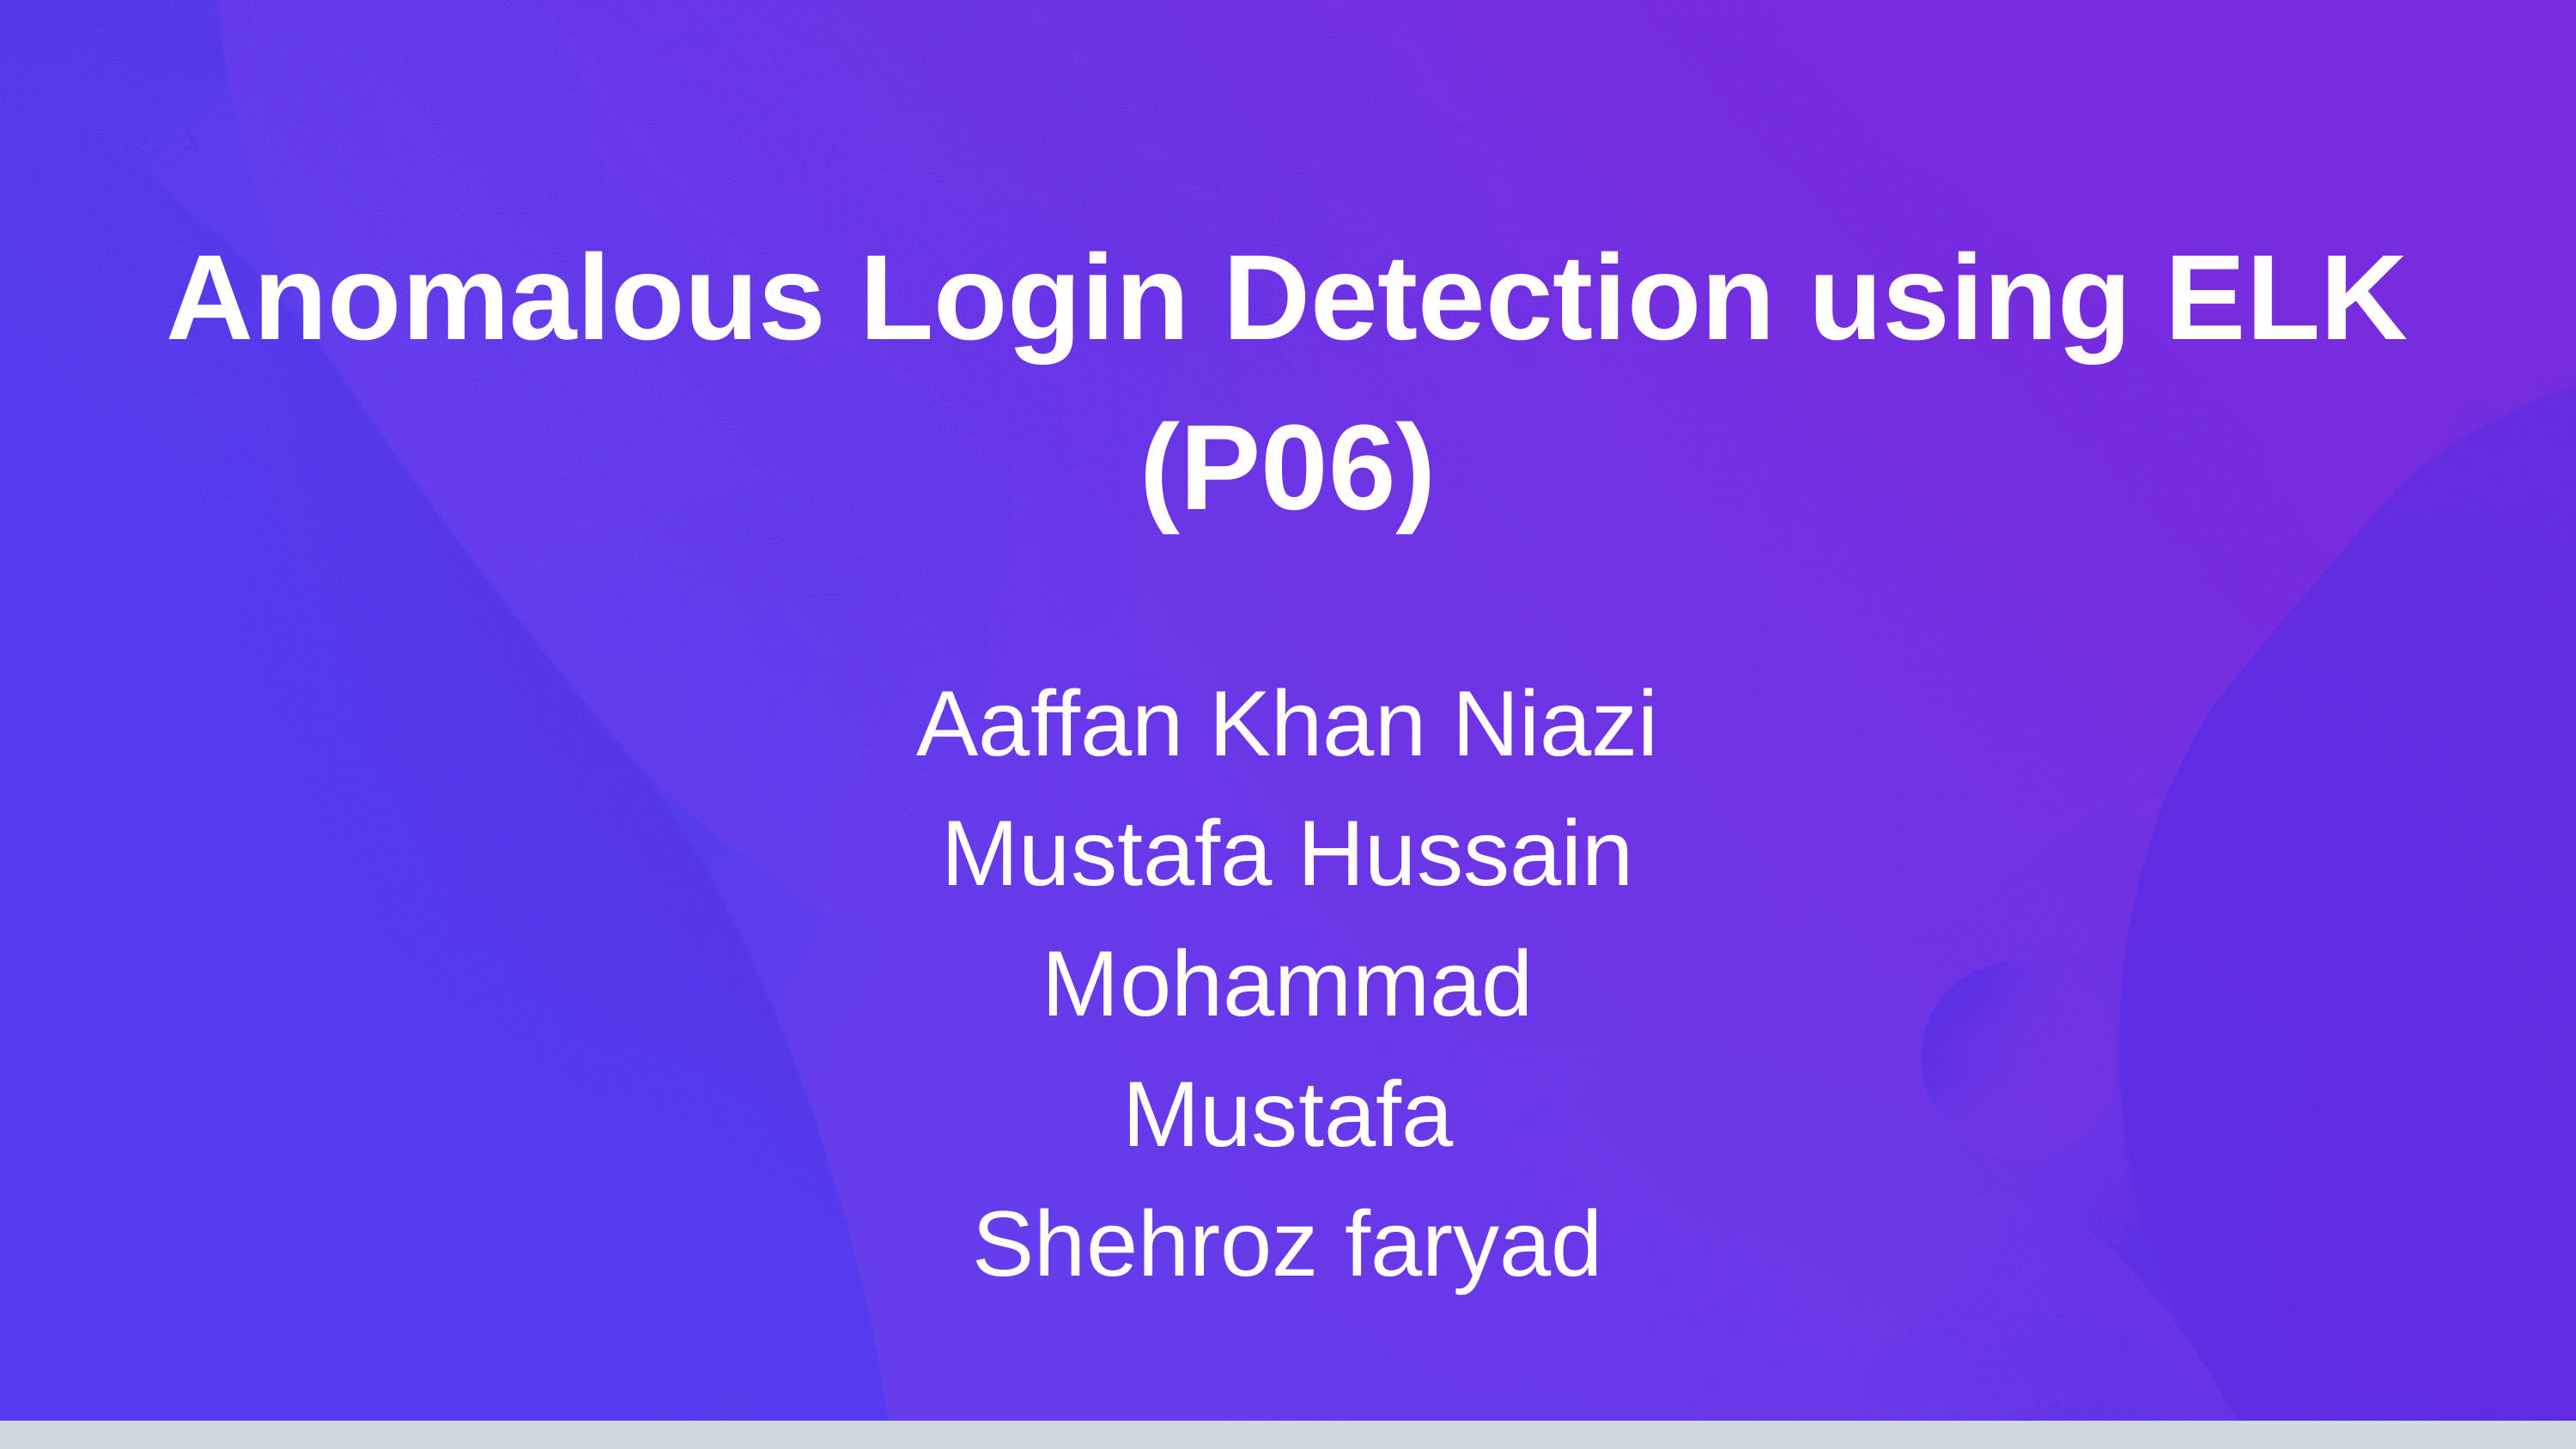

Anomalous Login Detection using ELK
(P06)
Aaffan Khan Niazi
Mustafa Hussain
Mohammad Mustafa
Shehroz faryad